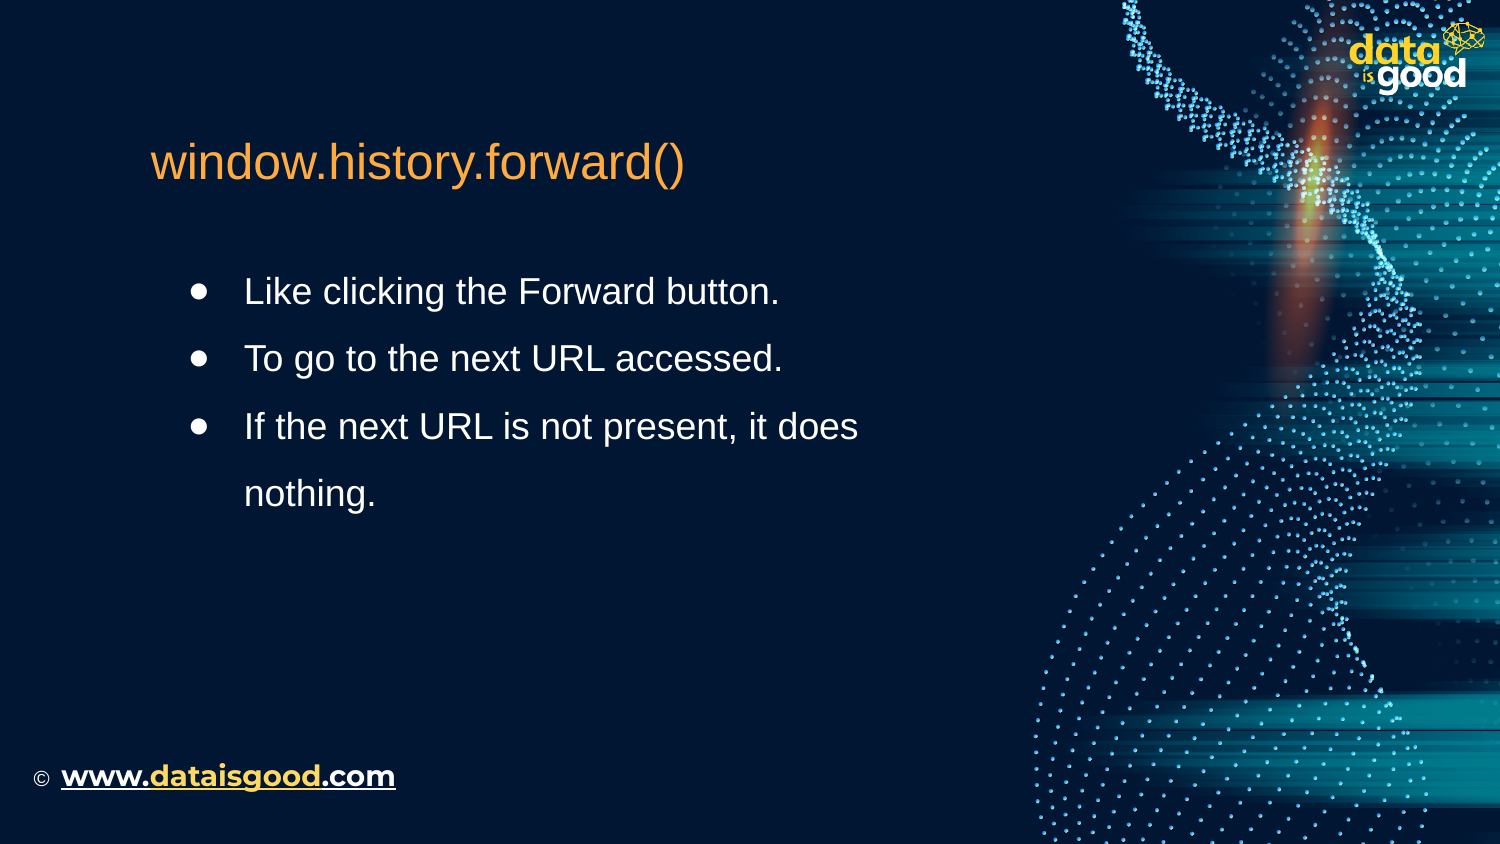

# window.history.forward()
Like clicking the Forward button.
To go to the next URL accessed.
If the next URL is not present, it does nothing.